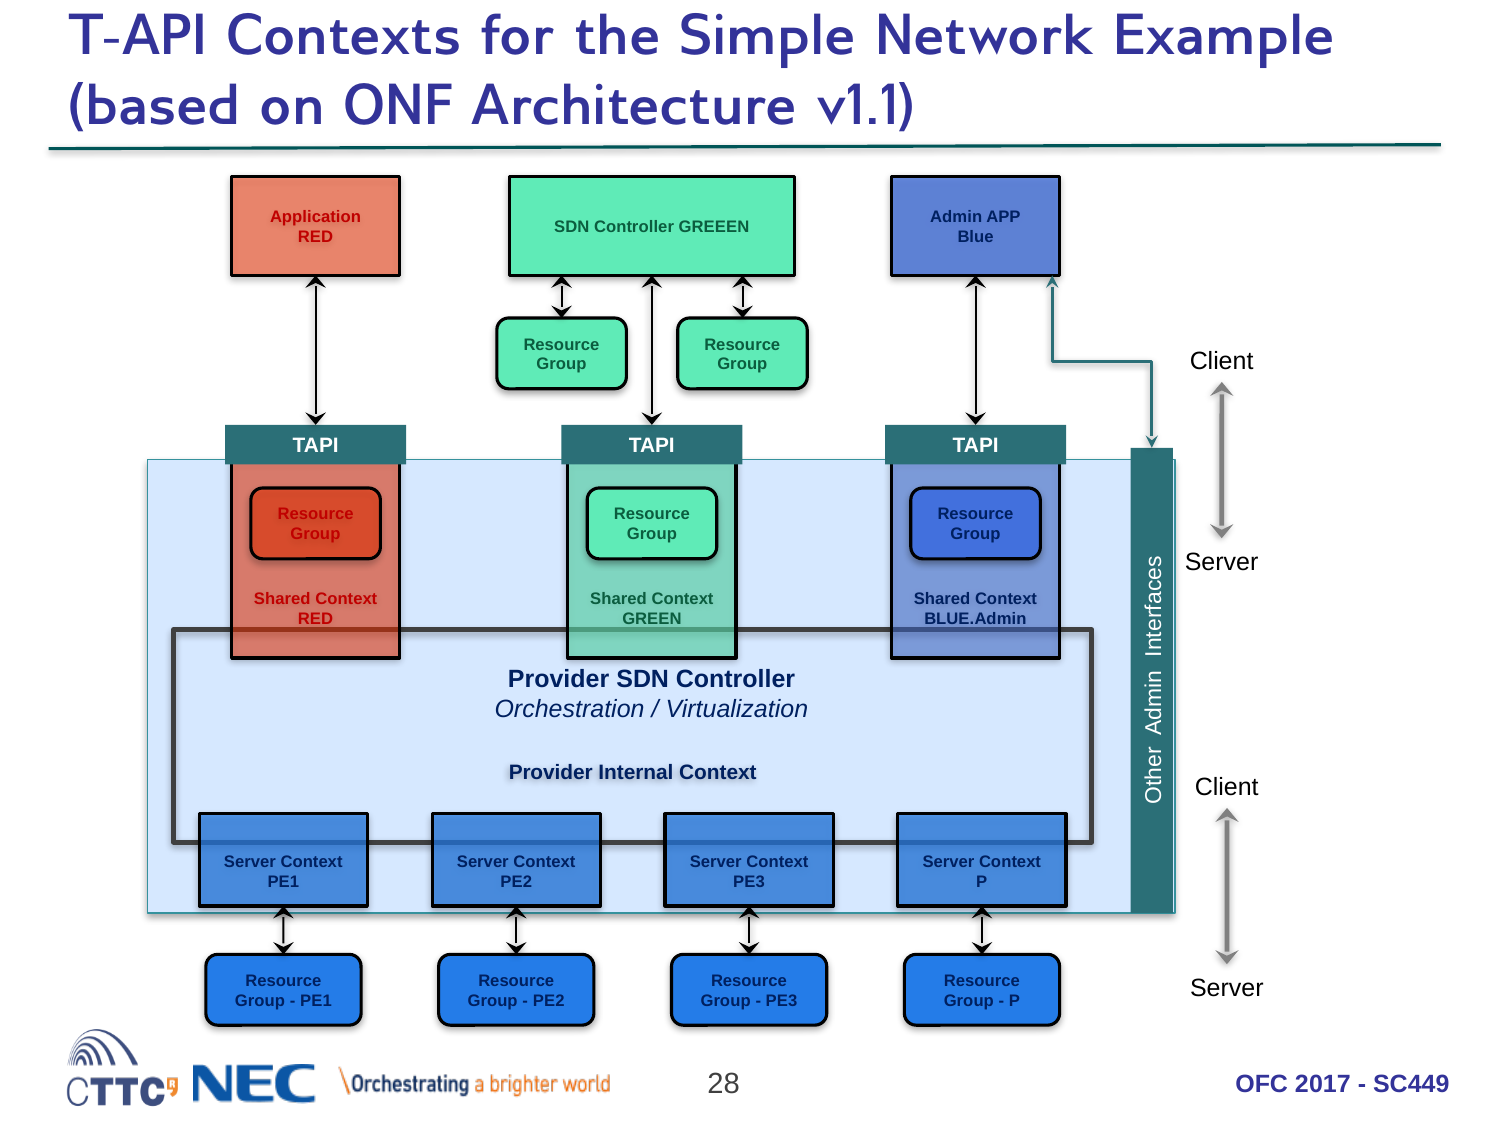

# T-API Contexts for the Simple Network Example (based on ONF Architecture v1.1)
Application
RED
SDN Controller GREEEN
Admin APP
Blue
Resource Group
Resource Group
Client
TAPI
TAPI
TAPI

Shared Context
RED
Shared Context
GREEN
Shared Context
BLUE.Admin
Resource Group
Resource Group
Resource Group
Server

Provider Internal Context
Provider SDN Controller
Orchestration / Virtualization

Other  Admin  Interfaces
Client
Server Context
PE1
Server Context
PE2
Server Context
PE3
Server Context
P
Resource Group - PE1
Resource Group - PE2
Resource Group - PE3
Resource Group - P
Server
28
OFC 2017 - SC449